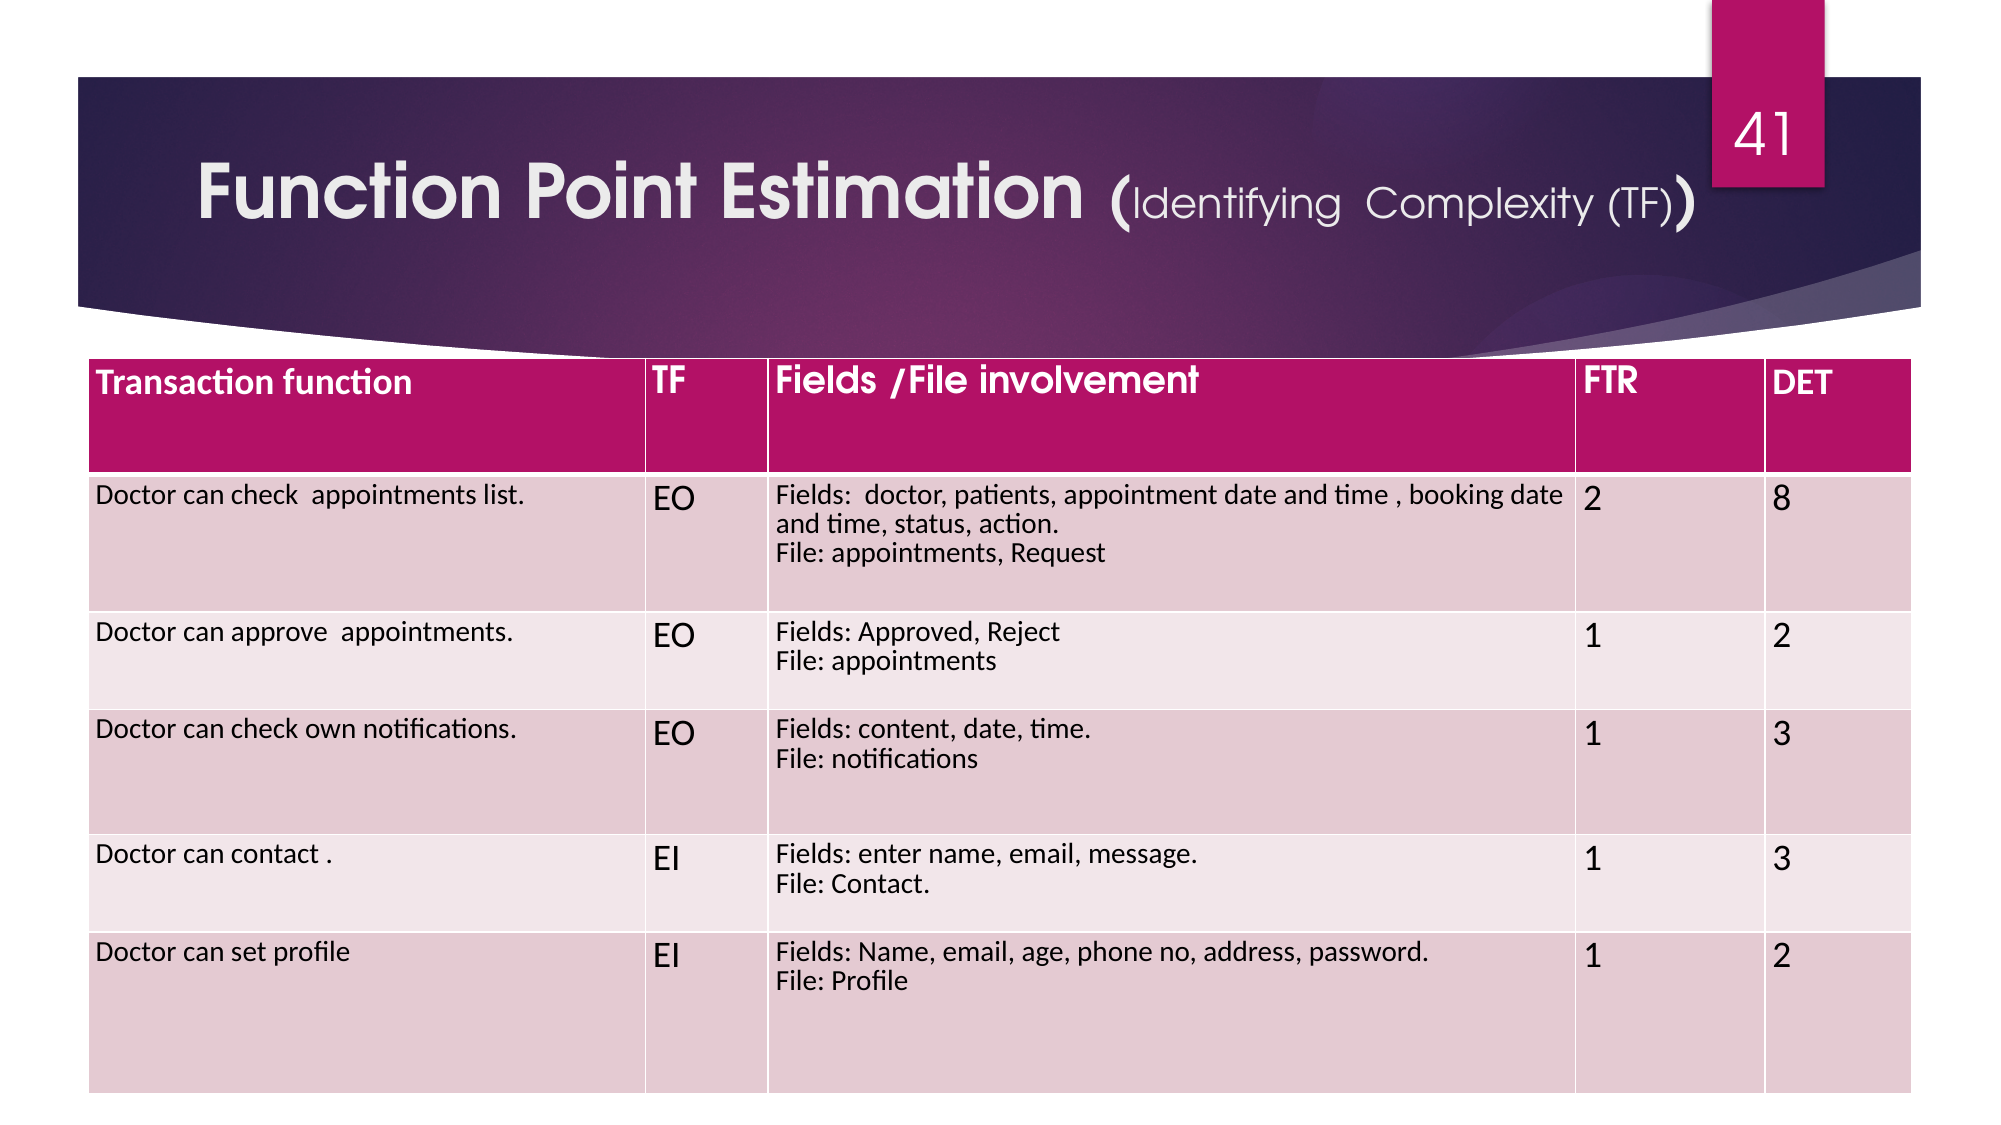

41
# Function Point Estimation (Identifying  Complexity (TF))
| Transaction function | TF | Fields /File involvement | FTR | DET |
| --- | --- | --- | --- | --- |
| Doctor can check appointments list. | EO | Fields: doctor, patients, appointment date and time , booking date and time, status, action. File: appointments, Request | 2 | 8 |
| Doctor can approve appointments. | EO | Fields: Approved, Reject File: appointments | 1 | 2 |
| Doctor can check own notifications. | EO | Fields: content, date, time. File: notifications | 1 | 3 |
| Doctor can contact . | EI | Fields: enter name, email, message. File: Contact. | 1 | 3 |
| Doctor can set profile | EI | Fields: Name, email, age, phone no, address, password. File: Profile | 1 | 2 |